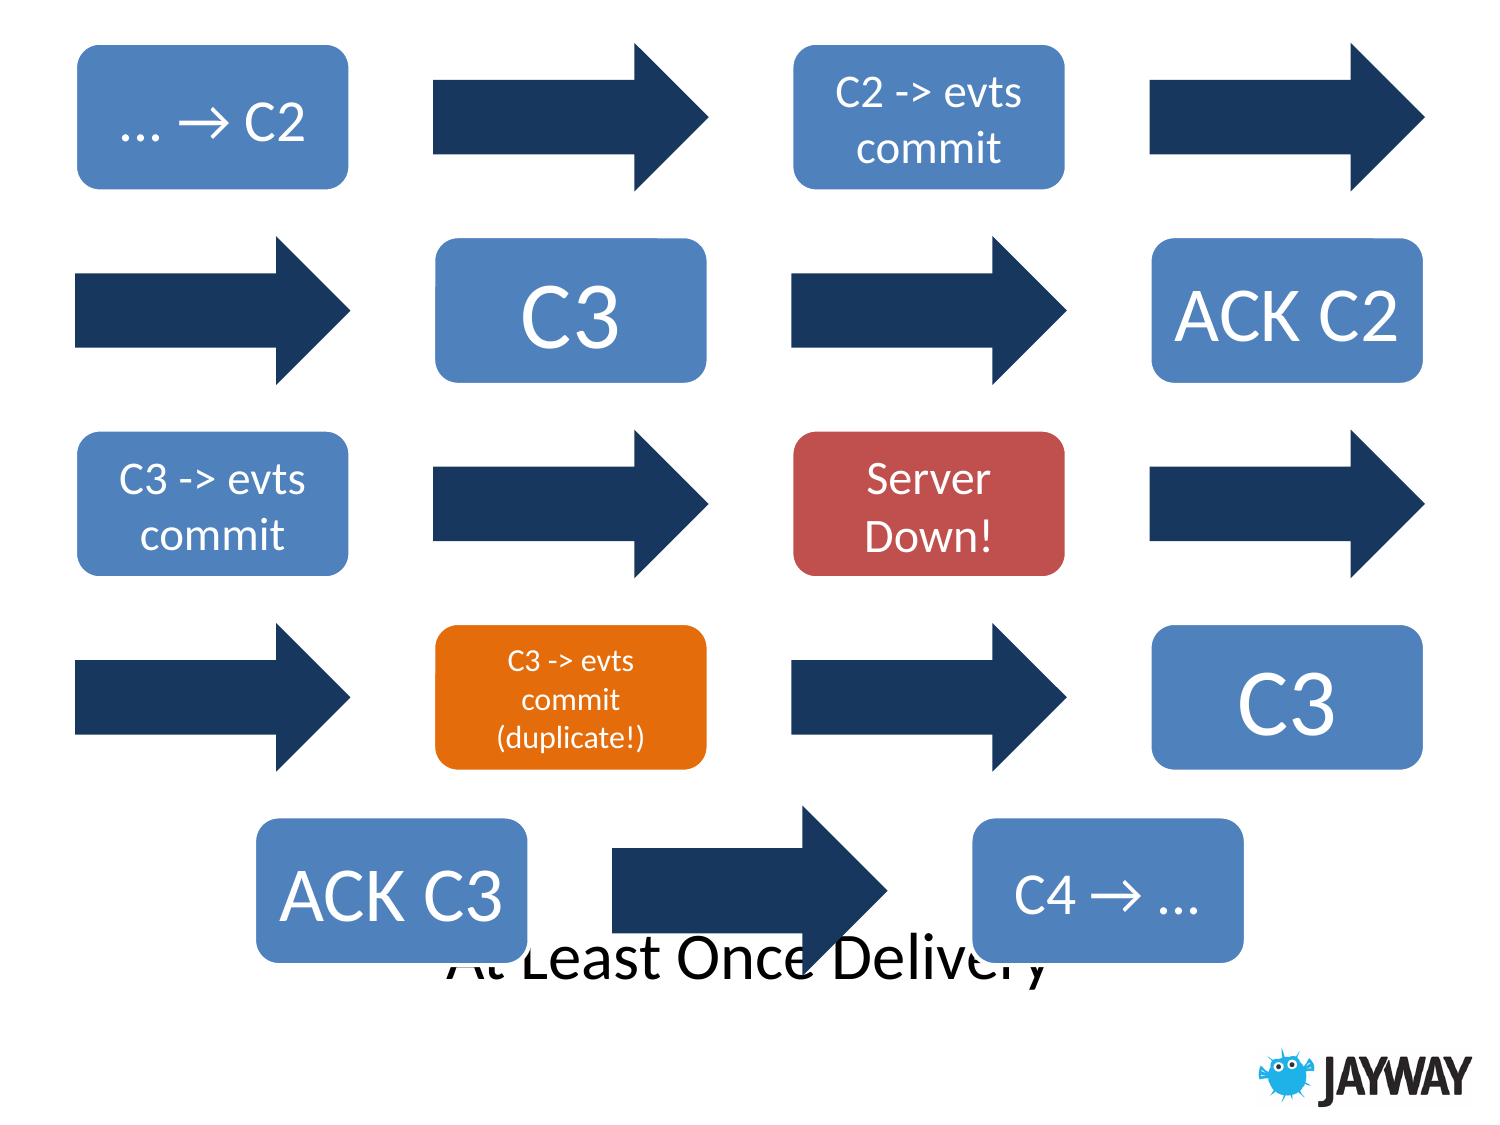

... → C2
C2 -> evts commit
ACK C2
C3
C3 -> evts commit
Server Down!
C3
C3 -> evts commit (duplicate!)
ACK C3
C4 → ...
At Least Once Delivery